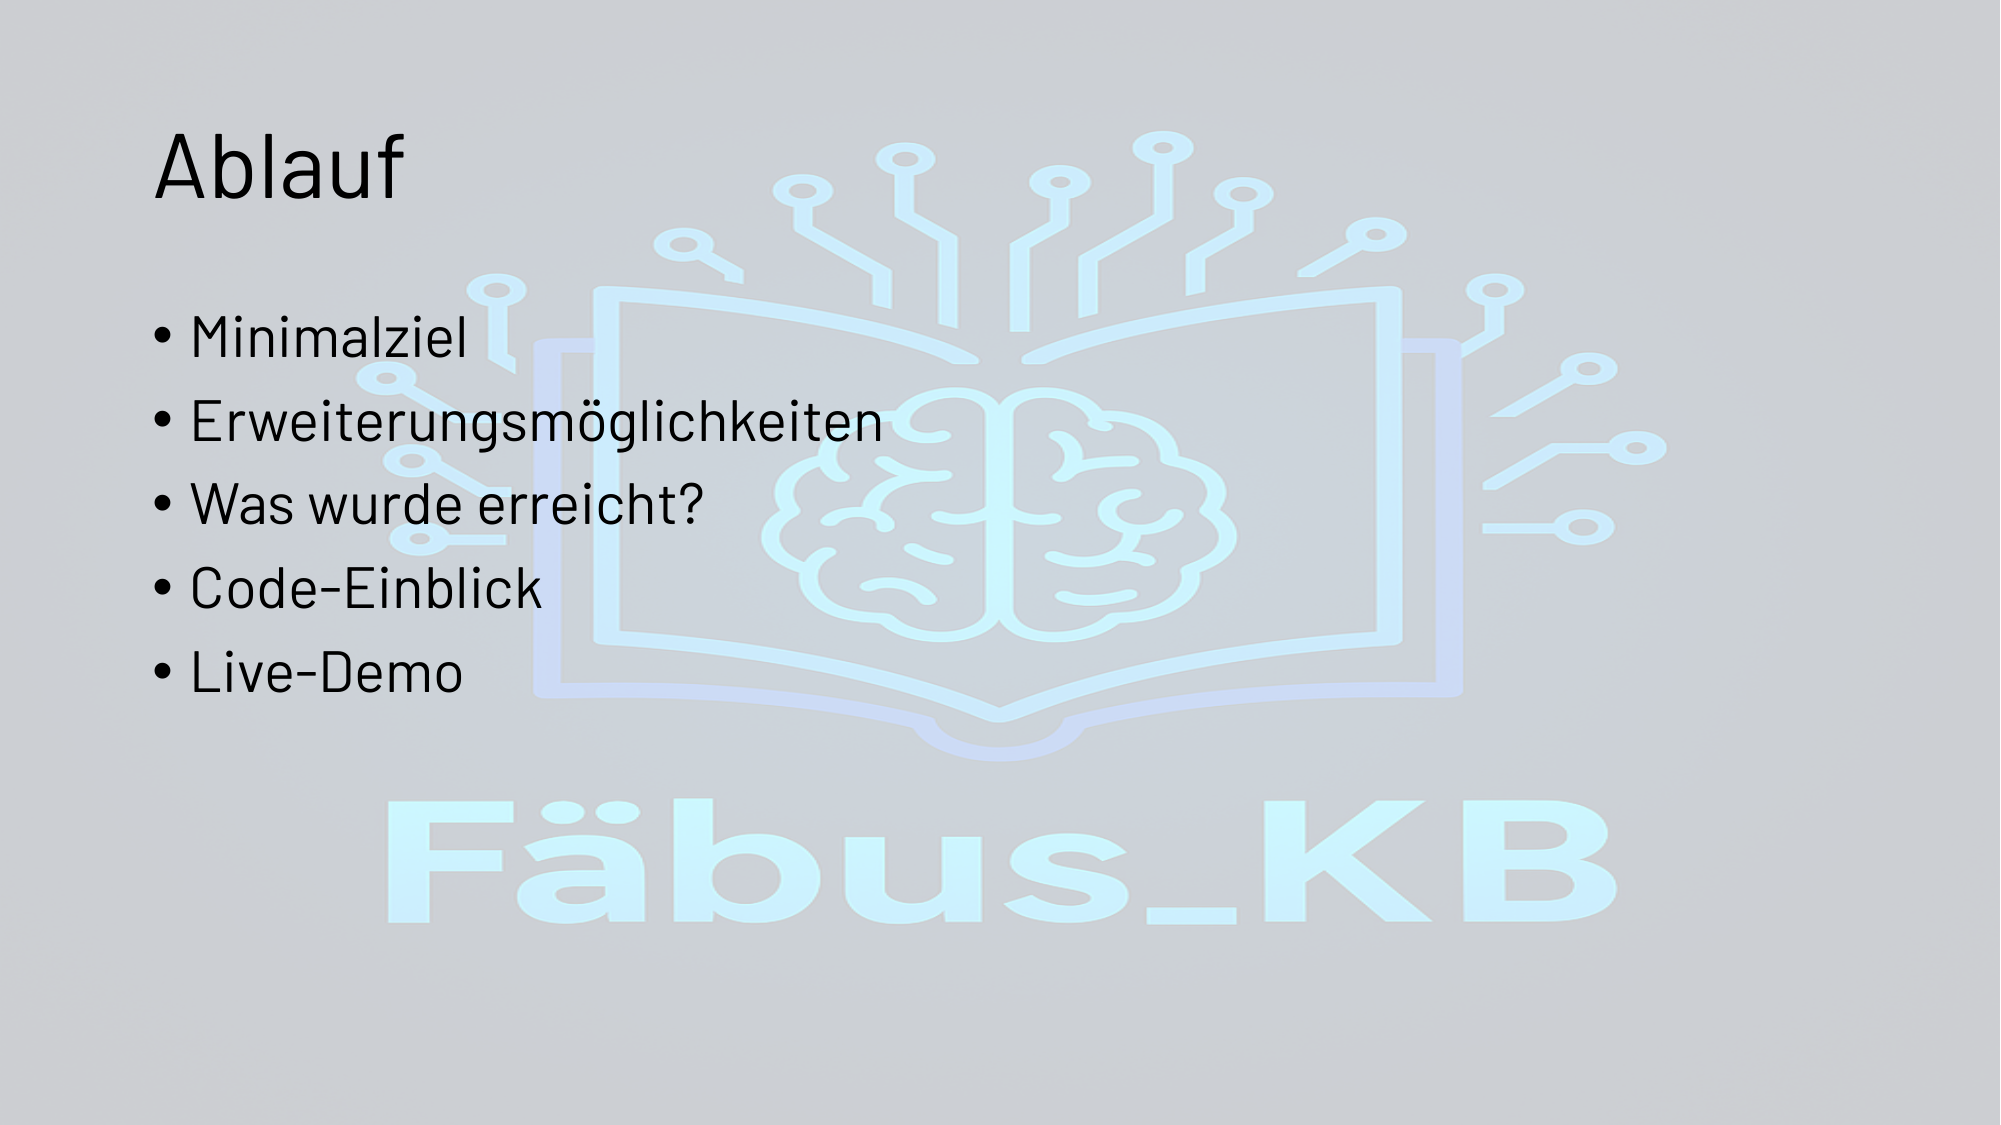

# Ablauf
Minimalziel
Erweiterungsmöglichkeiten
Was wurde erreicht?
Code-Einblick
Live-Demo